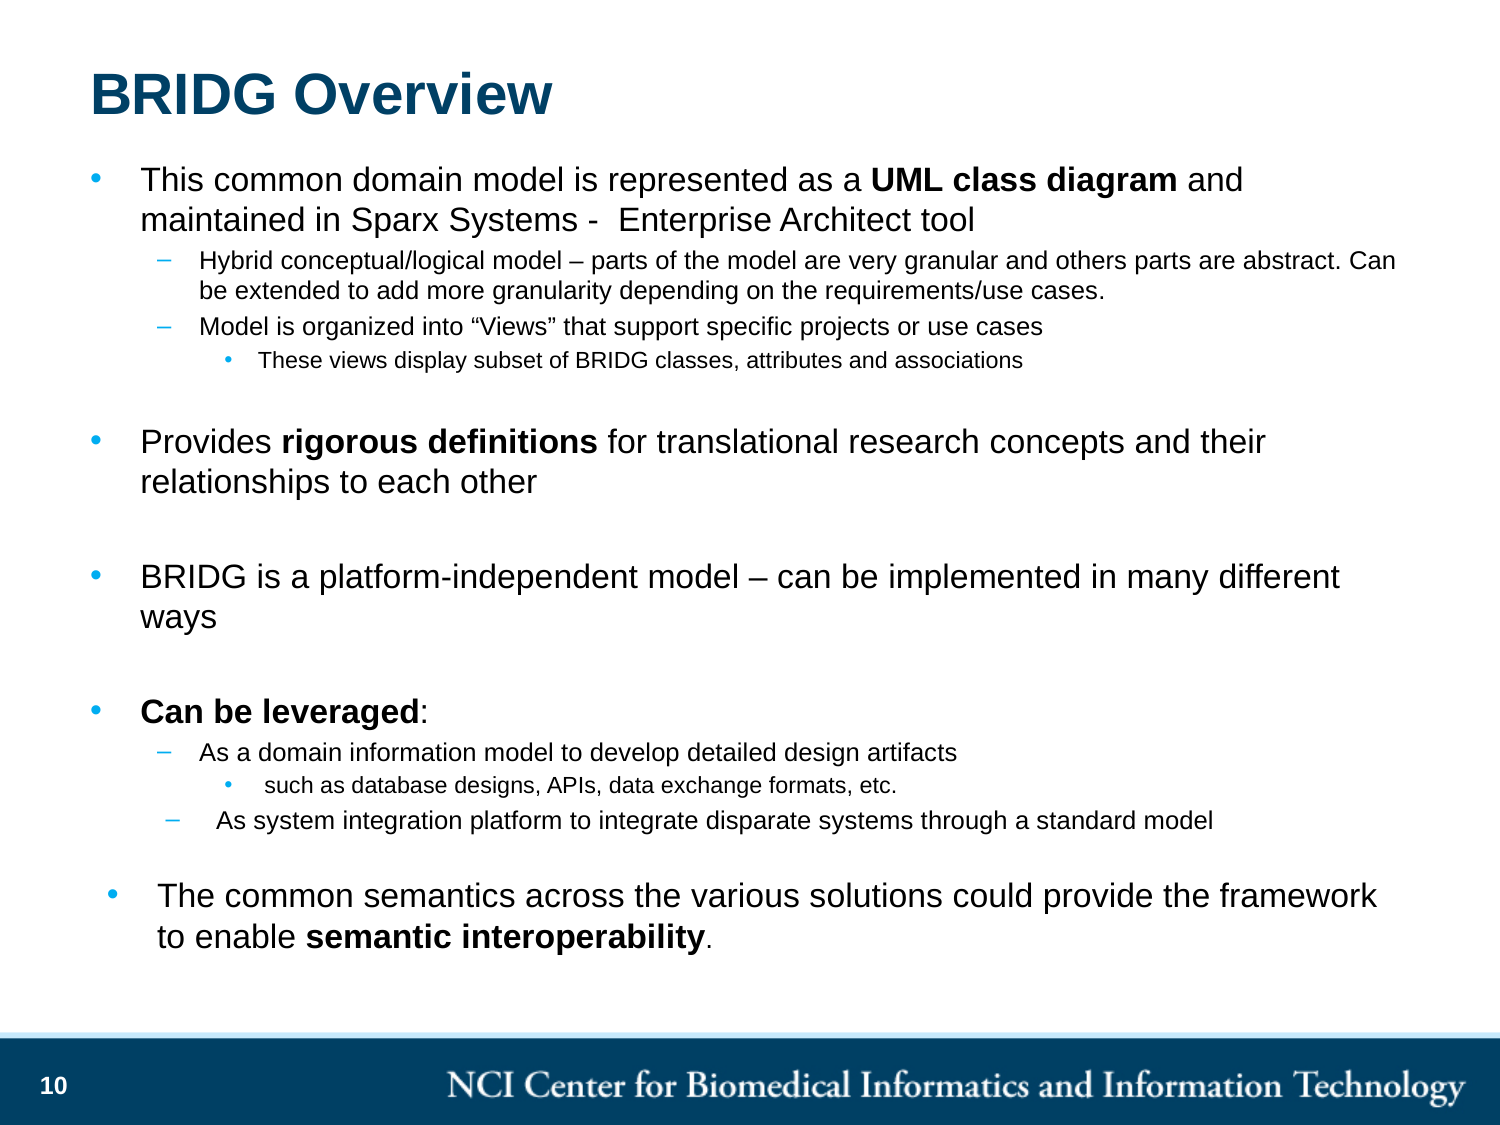

# BRIDG Overview
This common domain model is represented as a UML class diagram and maintained in Sparx Systems -  Enterprise Architect tool
Hybrid conceptual/logical model – parts of the model are very granular and others parts are abstract. Can be extended to add more granularity depending on the requirements/use cases.
Model is organized into “Views” that support specific projects or use cases
These views display subset of BRIDG classes, attributes and associations

Provides rigorous definitions for translational research concepts and their relationships to each other

BRIDG is a platform-independent model – can be implemented in many different ways

Can be leveraged:
As a domain information model to develop detailed design artifacts
 such as database designs, APIs, data exchange formats, etc.
As system integration platform to integrate disparate systems through a standard model

The common semantics across the various solutions could provide the framework to enable semantic interoperability.

10